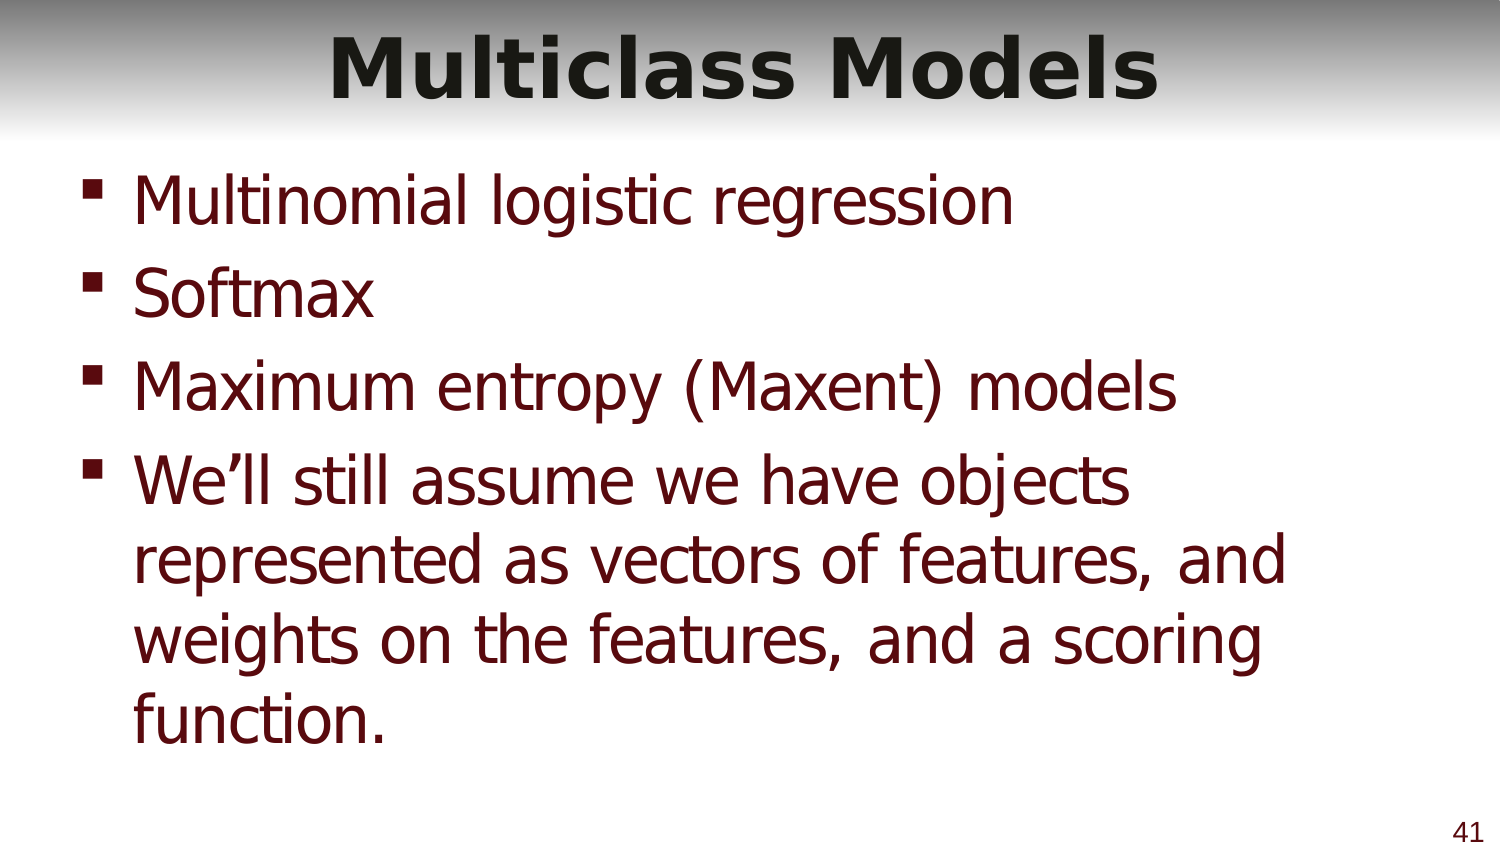

# Multiclass Models
Multinomial logistic regression
Softmax
Maximum entropy (Maxent) models
We’ll still assume we have objects represented as vectors of features, and weights on the features, and a scoring function.
41